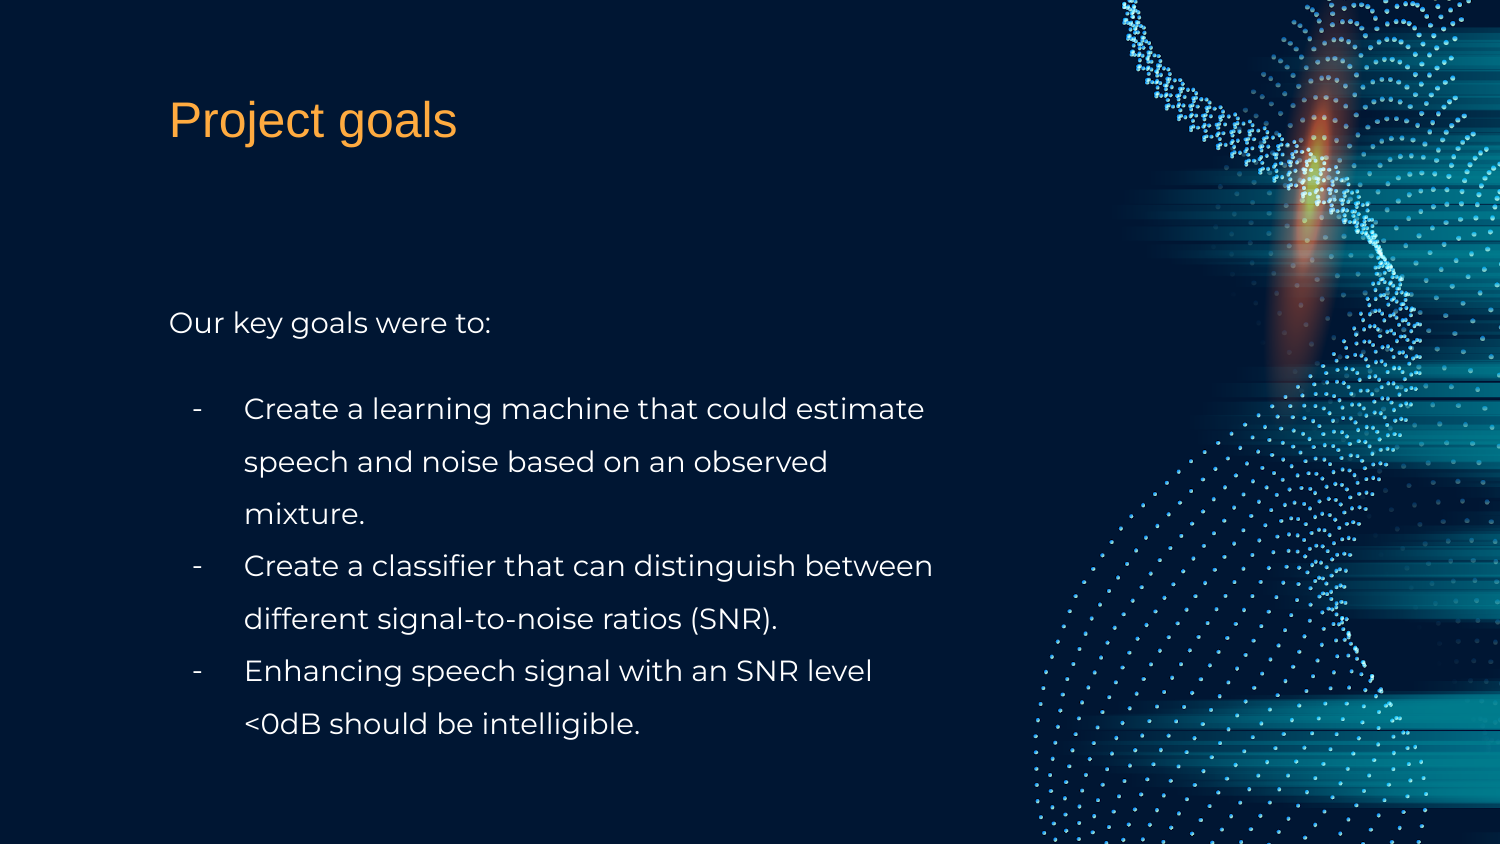

# Project goals
Our key goals were to:
Create a learning machine that could estimate speech and noise based on an observed mixture.
Create a classifier that can distinguish between different signal-to-noise ratios (SNR).
Enhancing speech signal with an SNR level <0dB should be intelligible.